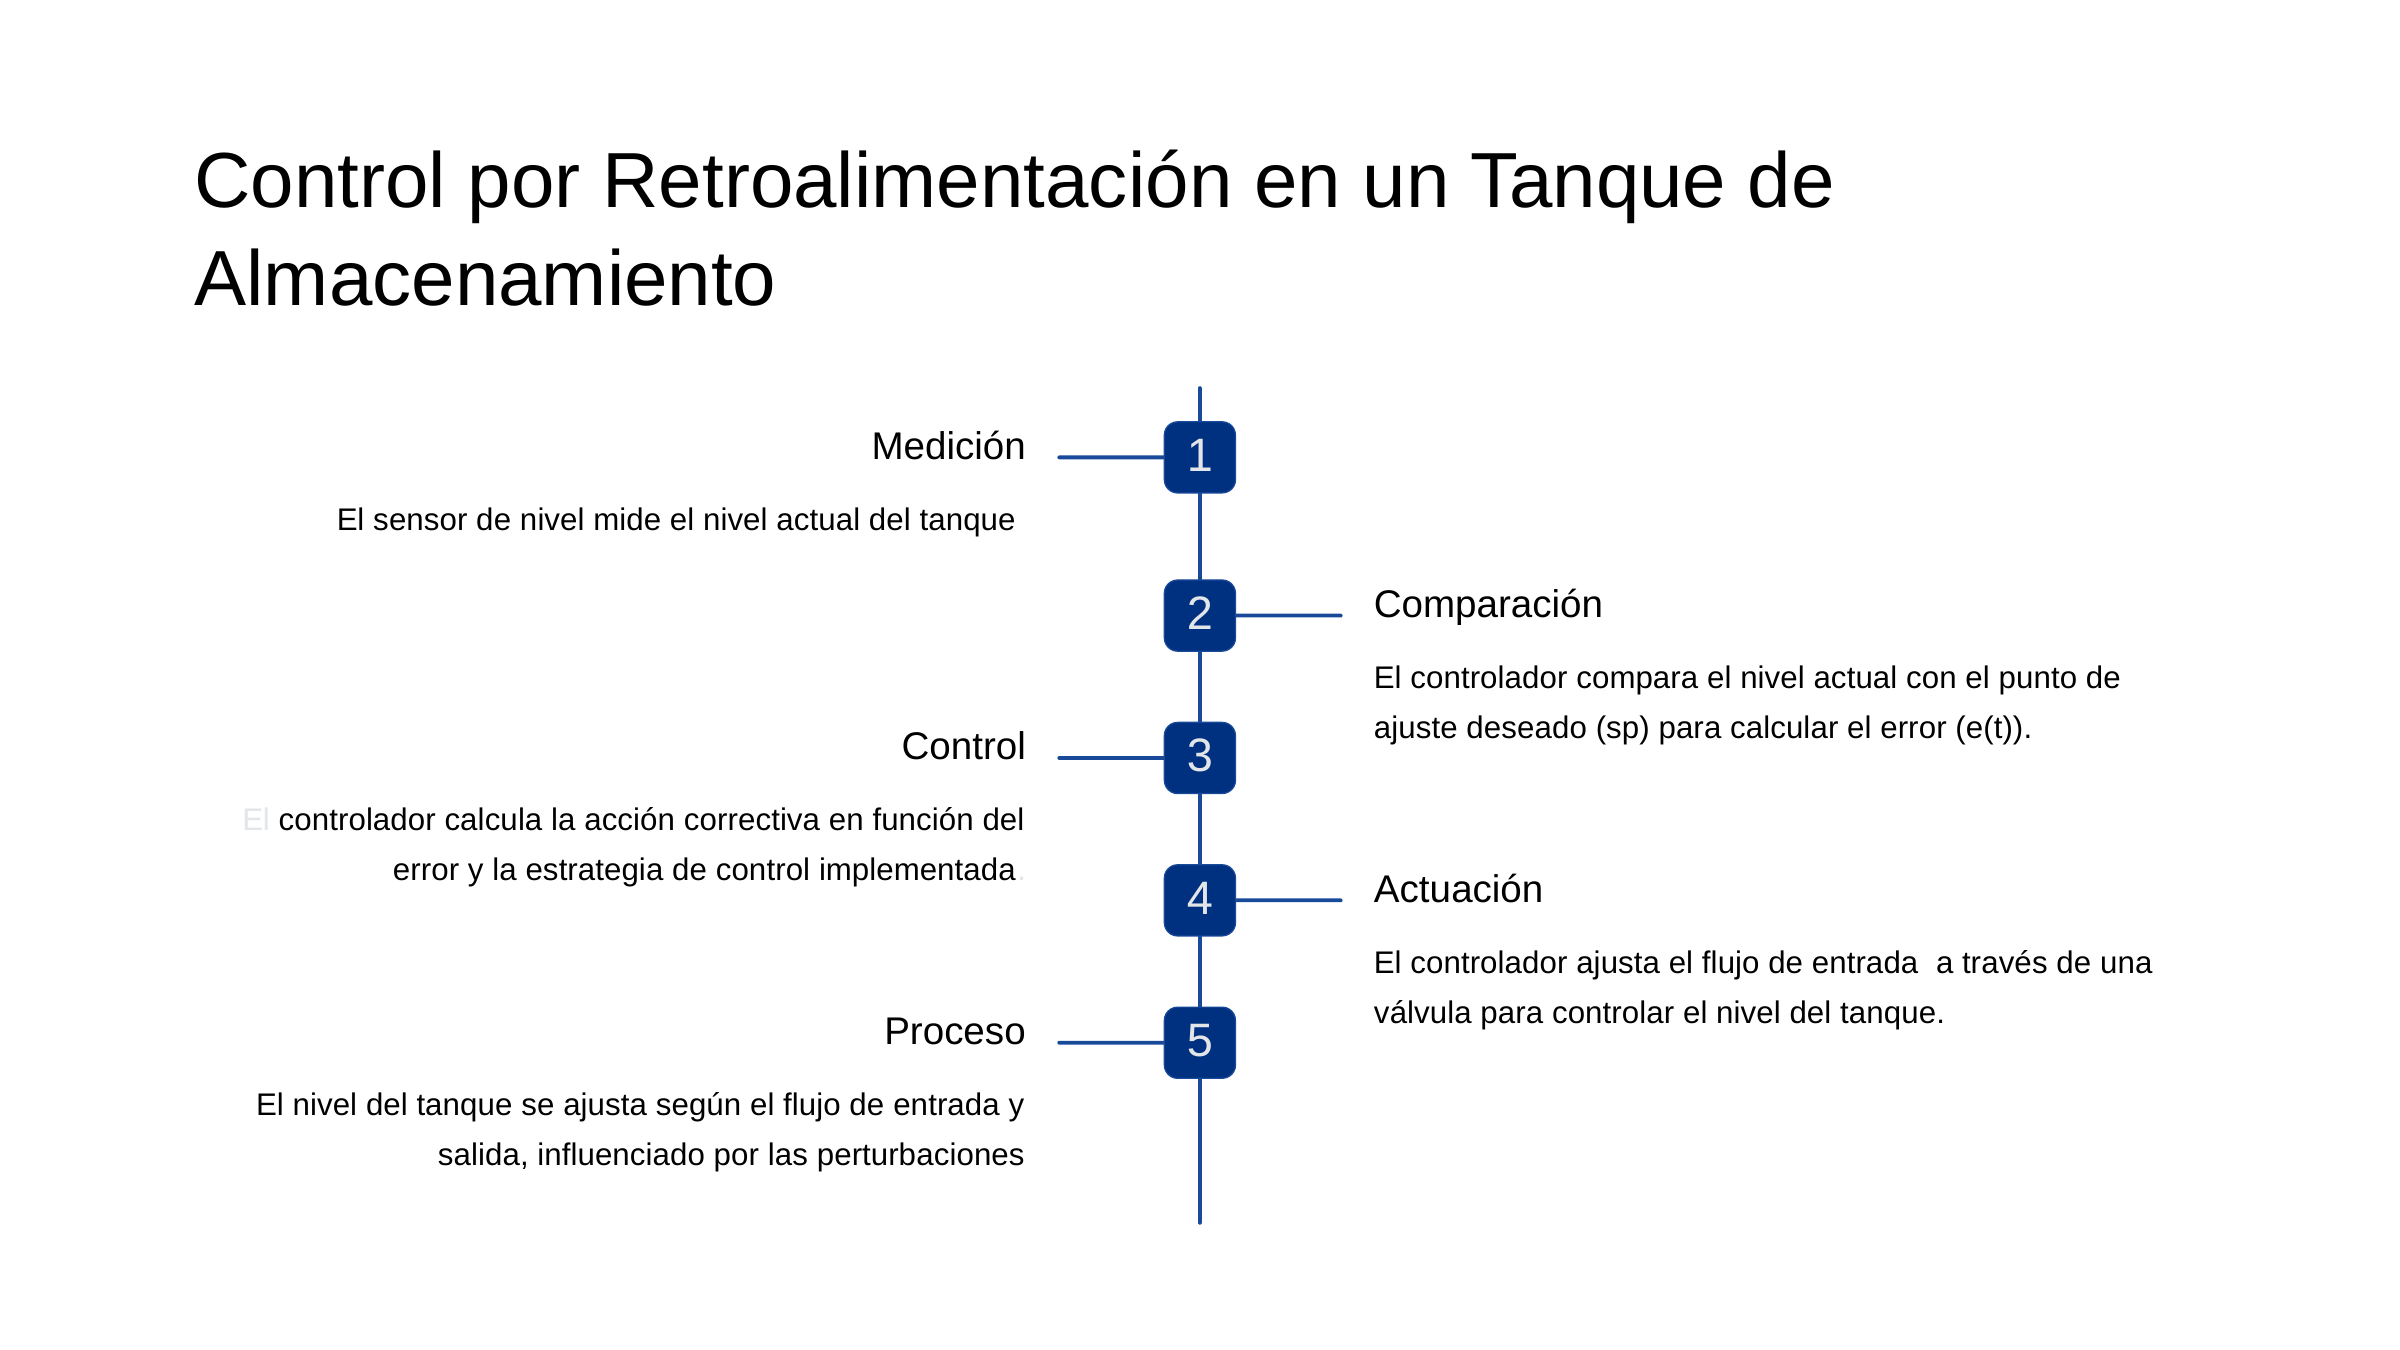

Control por Retroalimentación en un Tanque de Almacenamiento

Medición

1

El sensor de nivel mide el nivel actual del tanque
Comparación

2

El controlador compara el nivel actual con el punto de ajuste deseado (sp) para calcular el error (e(t)).
Control

3

El controlador calcula la acción correctiva en función del error y la estrategia de control implementada.
Actuación

4

El controlador ajusta el flujo de entrada  a través de una válvula para controlar el nivel del tanque.
Proceso

5

El nivel del tanque se ajusta según el flujo de entrada y salida, influenciado por las perturbaciones